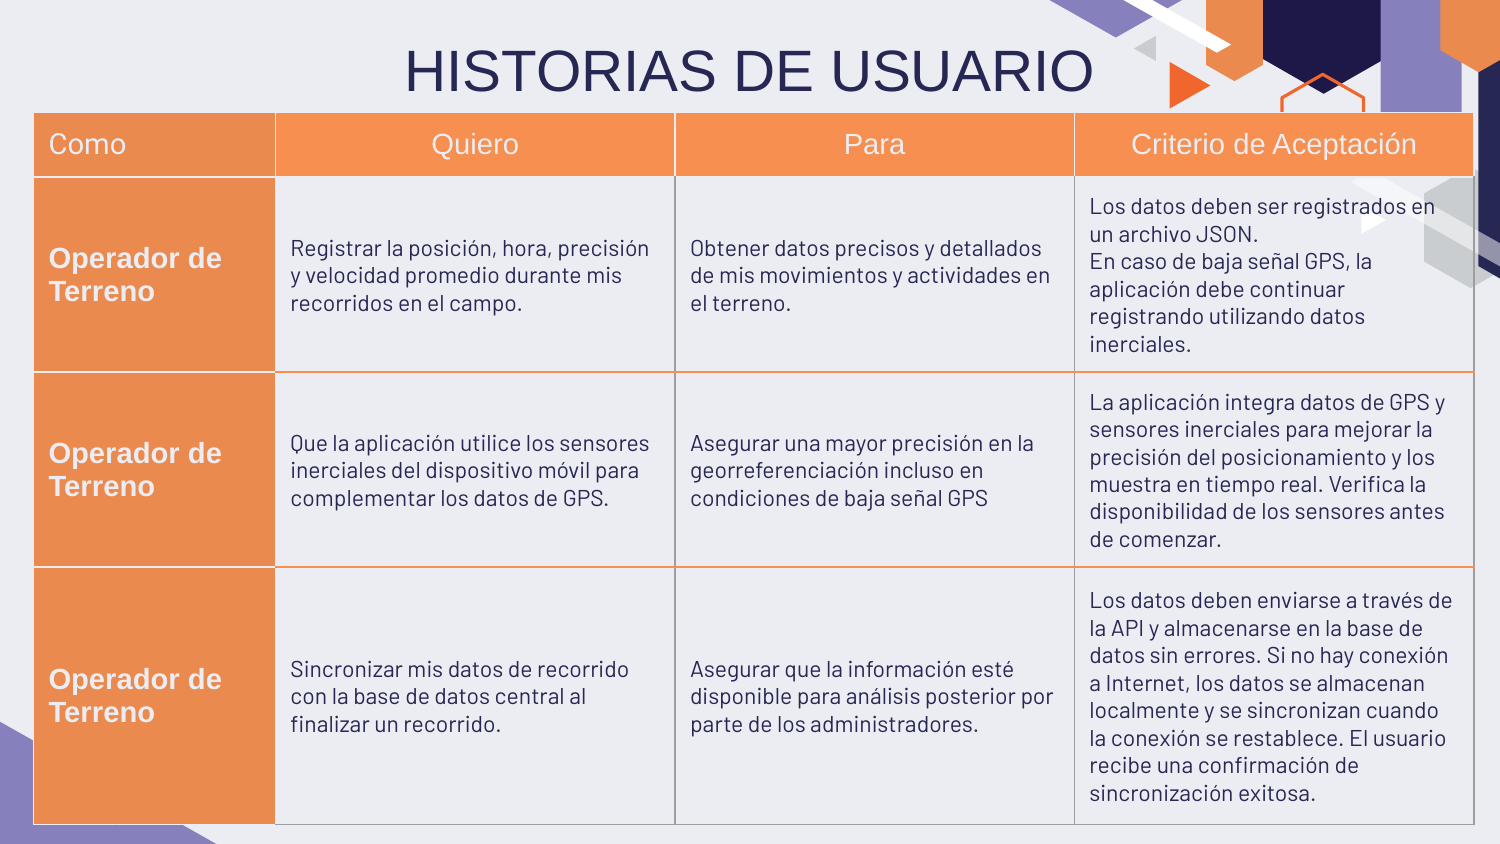

# HISTORIAS DE USUARIO
| Como | Quiero | Para | Criterio de Aceptación |
| --- | --- | --- | --- |
| Operador de Terreno | Registrar la posición, hora, precisión y velocidad promedio durante mis recorridos en el campo. | Obtener datos precisos y detallados de mis movimientos y actividades en el terreno. | Los datos deben ser registrados en un archivo JSON. En caso de baja señal GPS, la aplicación debe continuar registrando utilizando datos inerciales. |
| Operador de Terreno | Que la aplicación utilice los sensores inerciales del dispositivo móvil para complementar los datos de GPS. | Asegurar una mayor precisión en la georreferenciación incluso en condiciones de baja señal GPS | La aplicación integra datos de GPS y sensores inerciales para mejorar la precisión del posicionamiento y los muestra en tiempo real. Verifica la disponibilidad de los sensores antes de comenzar. |
| Operador de Terreno | Sincronizar mis datos de recorrido con la base de datos central al finalizar un recorrido. | Asegurar que la información esté disponible para análisis posterior por parte de los administradores. | Los datos deben enviarse a través de la API y almacenarse en la base de datos sin errores. Si no hay conexión a Internet, los datos se almacenan localmente y se sincronizan cuando la conexión se restablece. El usuario recibe una confirmación de sincronización exitosa. |